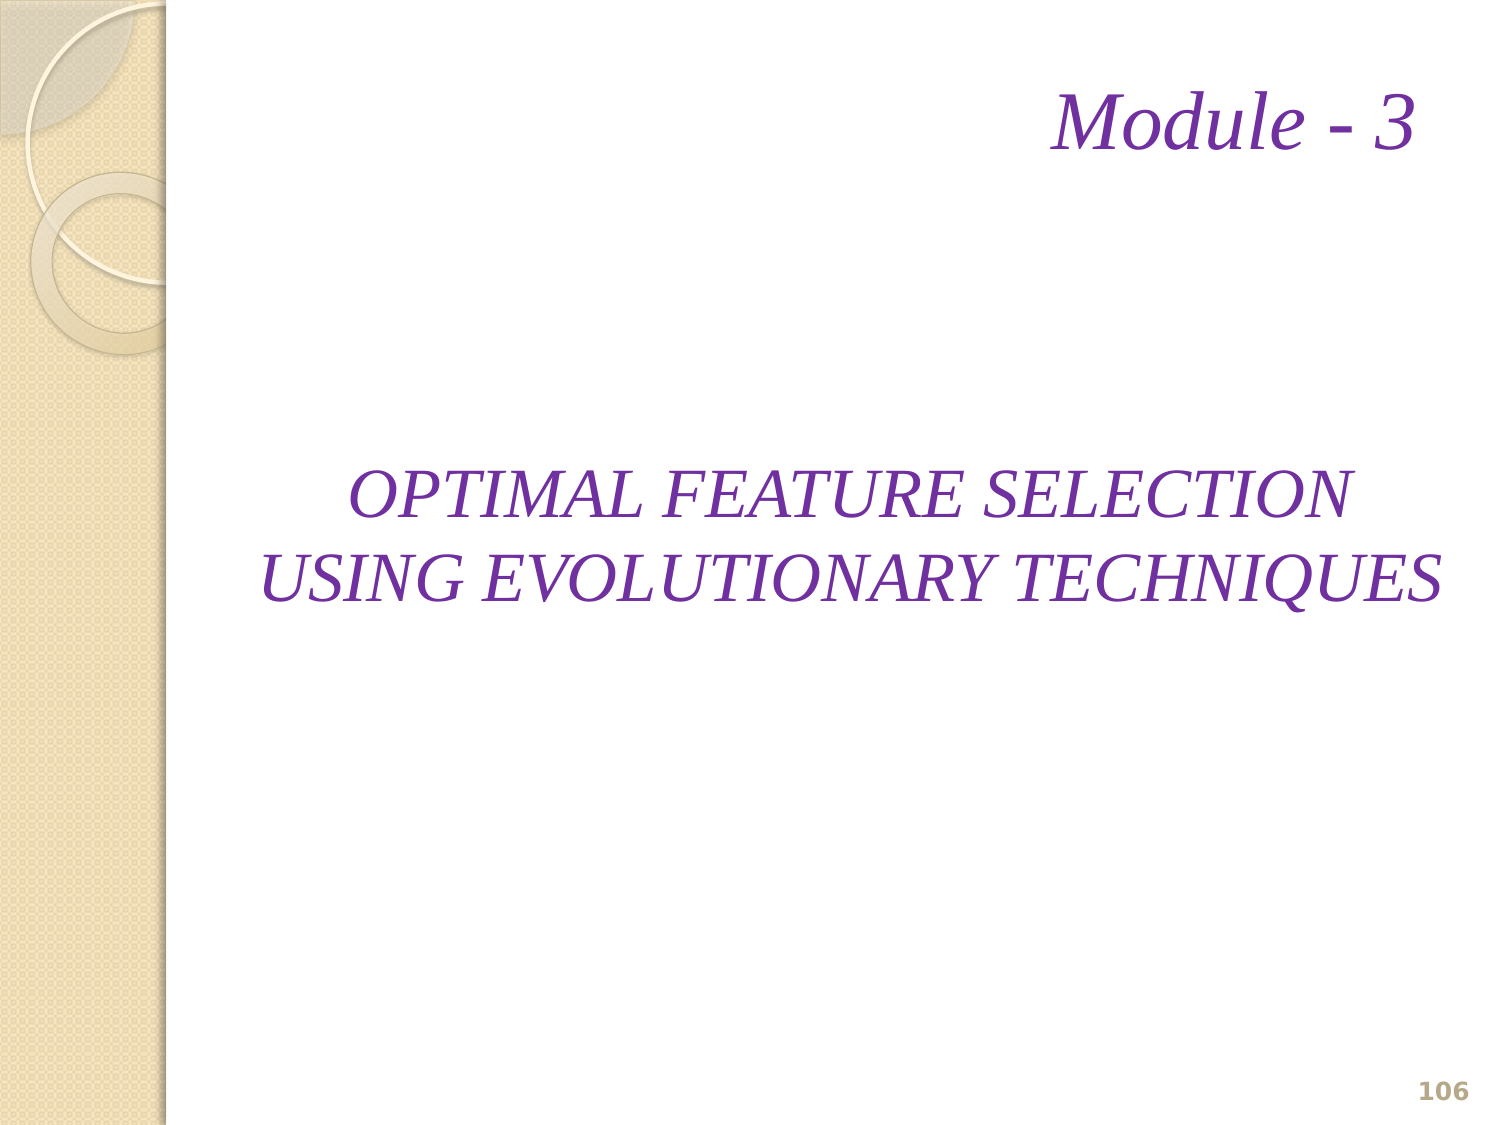

Module - 3
# OPTIMAL FEATURE SELECTION USING EVOLUTIONARY TECHNIQUES
106